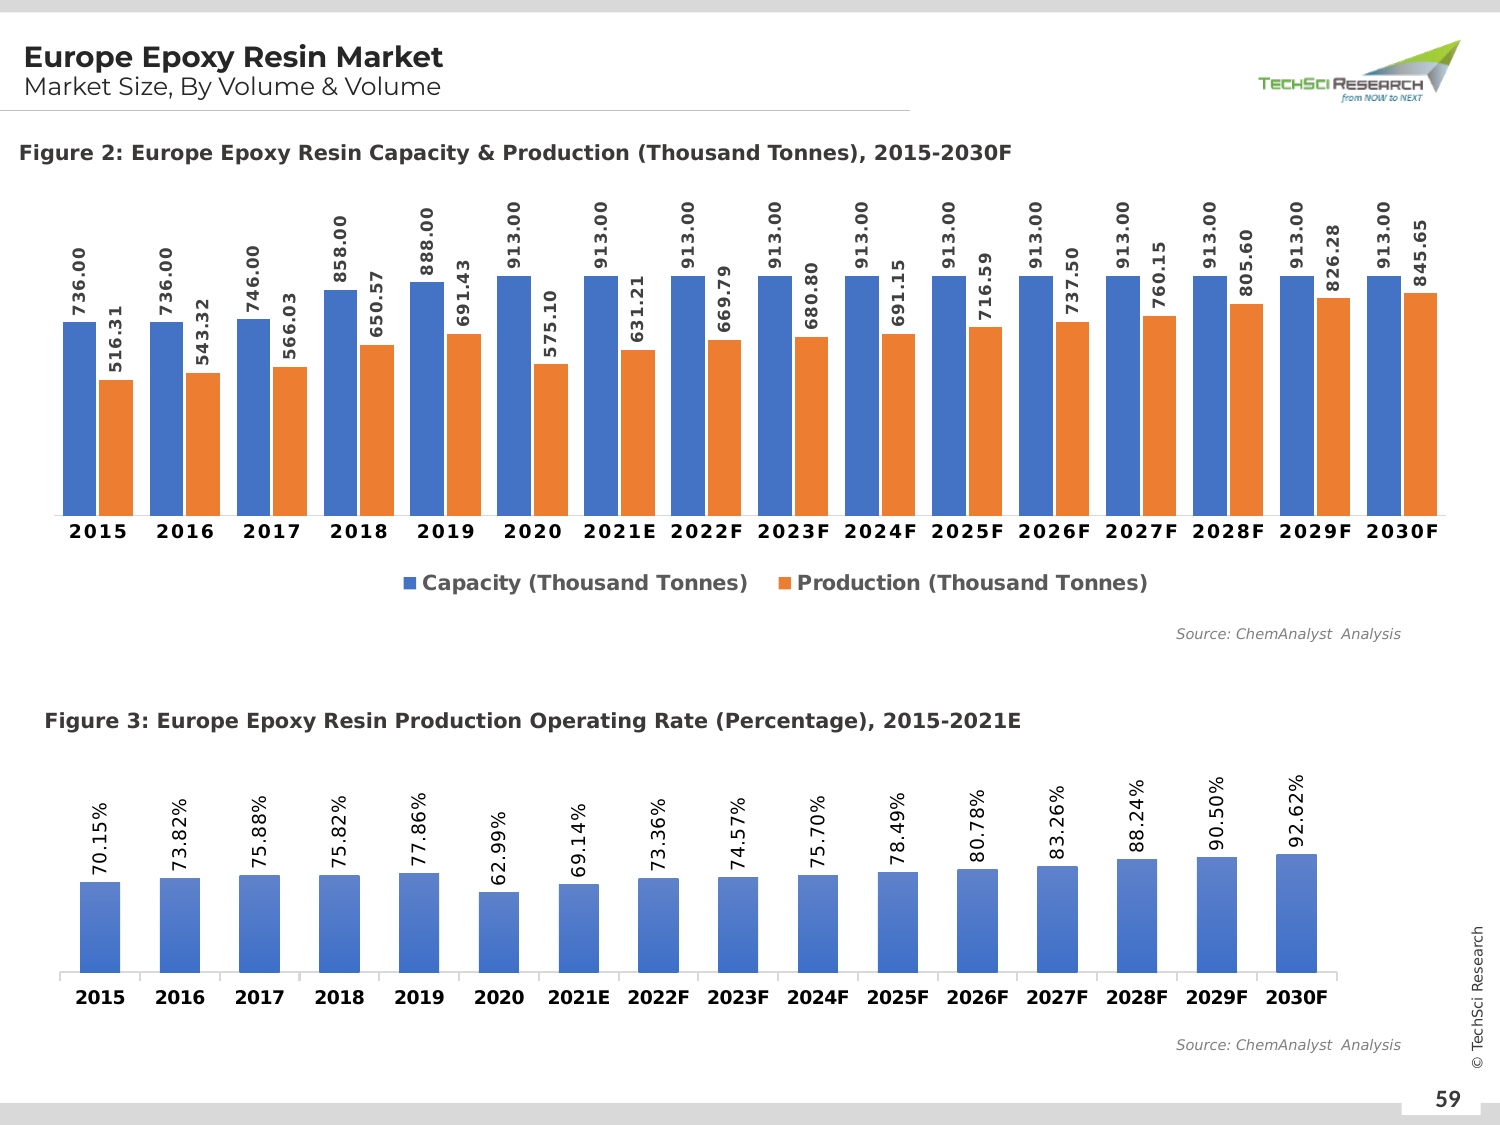

Europe Epoxy Resin Market
Market Size, By Volume & Volume
Figure 2: Europe Epoxy Resin Capacity & Production (Thousand Tonnes), 2015-2030F

### Chart

| Category | Capacity (Thousand Tonnes) | Production (Thousand Tonnes) |
|---|---|---|
| 2015 | 736.0 | 516.308 |
| 2016 | 736.0 | 543.324 |
| 2017 | 746.0 | 566.0339999999999 |
| 2018 | 858.0 | 650.57 |
| 2019 | 888.0 | 691.4308301886792 |
| 2020 | 913.0 | 575.1033333333332 |
| 2021E | 913.0 | 631.2133333333334 |
| 2022F | 913.0 | 669.7880000000001 |
| 2023F | 913.0 | 680.7966666666669 |
| 2024F | 913.0 | 691.1506666666667 |
| 2025F | 913.0 | 716.5866666666666 |
| 2026F | 913.0 | 737.5033333333333 |
| 2027F | 913.0 | 760.1466666666665 |
| 2028F | 913.0 | 805.5966666666666 |
| 2029F | 913.0 | 826.2833333333332 |
| 2030F | 913.0 | 845.6486666666665 |
Source: ChemAnalyst  Analysis
Figure 3: Europe Epoxy Resin Production Operating Rate (Percentage), 2015-2021E

### Chart

| Category | Value (USD Billion) |
|---|---|
| 2015 | 0.7015054347826087 |
| 2016 | 0.7382119565217391 |
| 2017 | 0.758758713136729 |
| 2018 | 0.7582400932400933 |
| 2019 | 0.7786383222845487 |
| 2020 | 0.6299050748448338 |
| 2021E | 0.6913618108798832 |
| 2022F | 0.7336122672508216 |
| 2023F | 0.7456699525374226 |
| 2024F | 0.7570105878057686 |
| 2025F | 0.784870390653523 |
| 2026F | 0.8077802117561154 |
| 2027F | 0.832581234027017 |
| 2028F | 0.8823621759766337 |
| 2029F | 0.905020080321285 |
| 2030F | 0.9262307411464036 |
Source: ChemAnalyst  Analysis